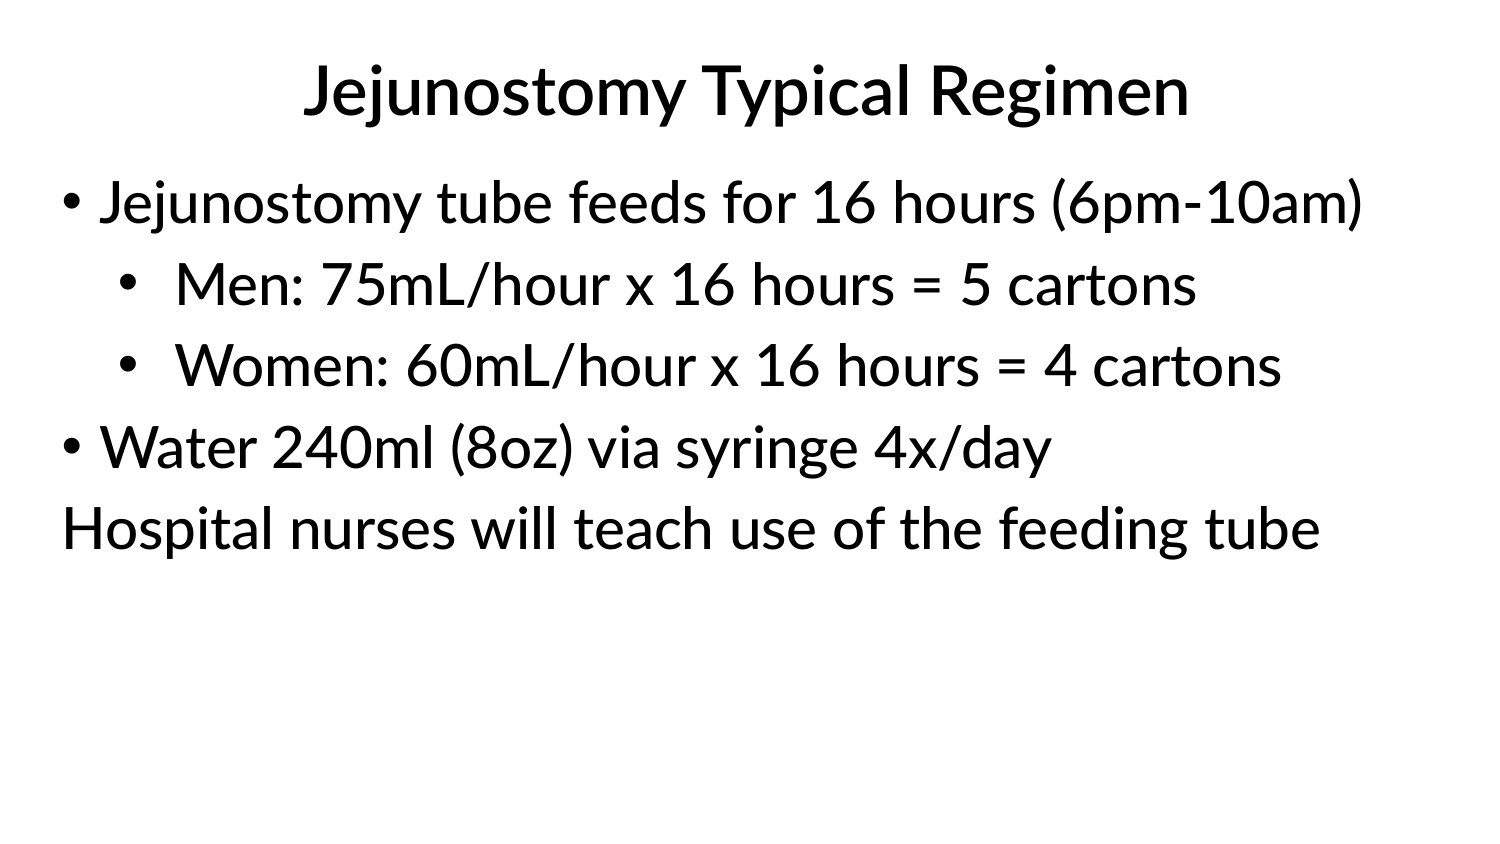

# Jejunostomy Typical Regimen
Jejunostomy tube feeds for 16 hours (6pm-10am)
Men: 75mL/hour x 16 hours = 5 cartons
Women: 60mL/hour x 16 hours = 4 cartons
Water 240ml (8oz) via syringe 4x/day
Hospital nurses will teach use of the feeding tube